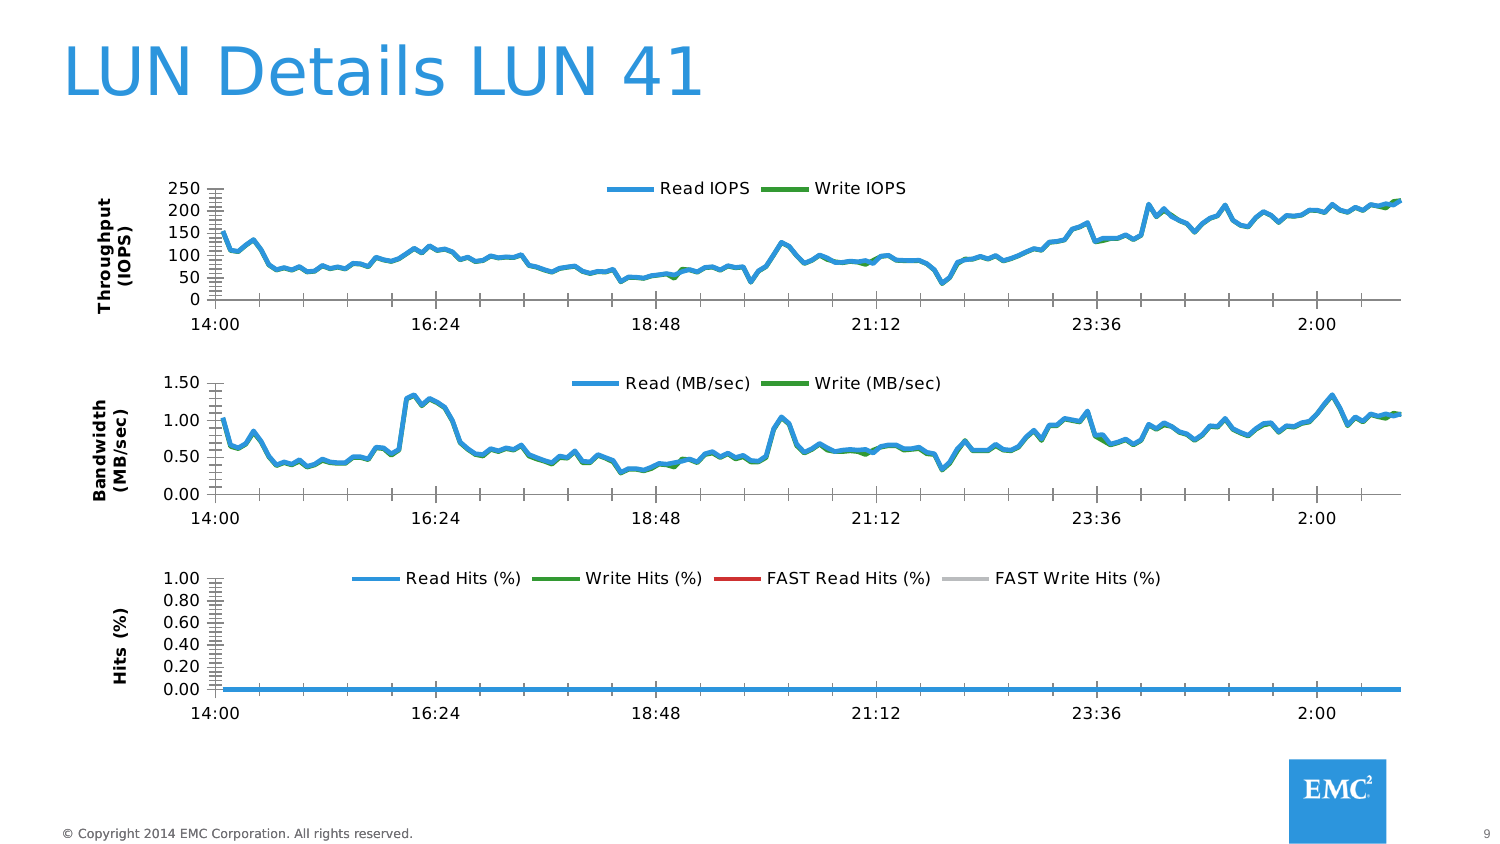

# LUN Details LUN 41

### Chart

| Category | Read IOPS | Write IOPS |
|---|---|---|

### Chart

| Category | Read (MB/sec) | Write (MB/sec) |
|---|---|---|

### Chart

| Category | Read Hits (%) | Write Hits (%) | FAST Read Hits (%) | FAST Write Hits (%) |
|---|---|---|---|---|